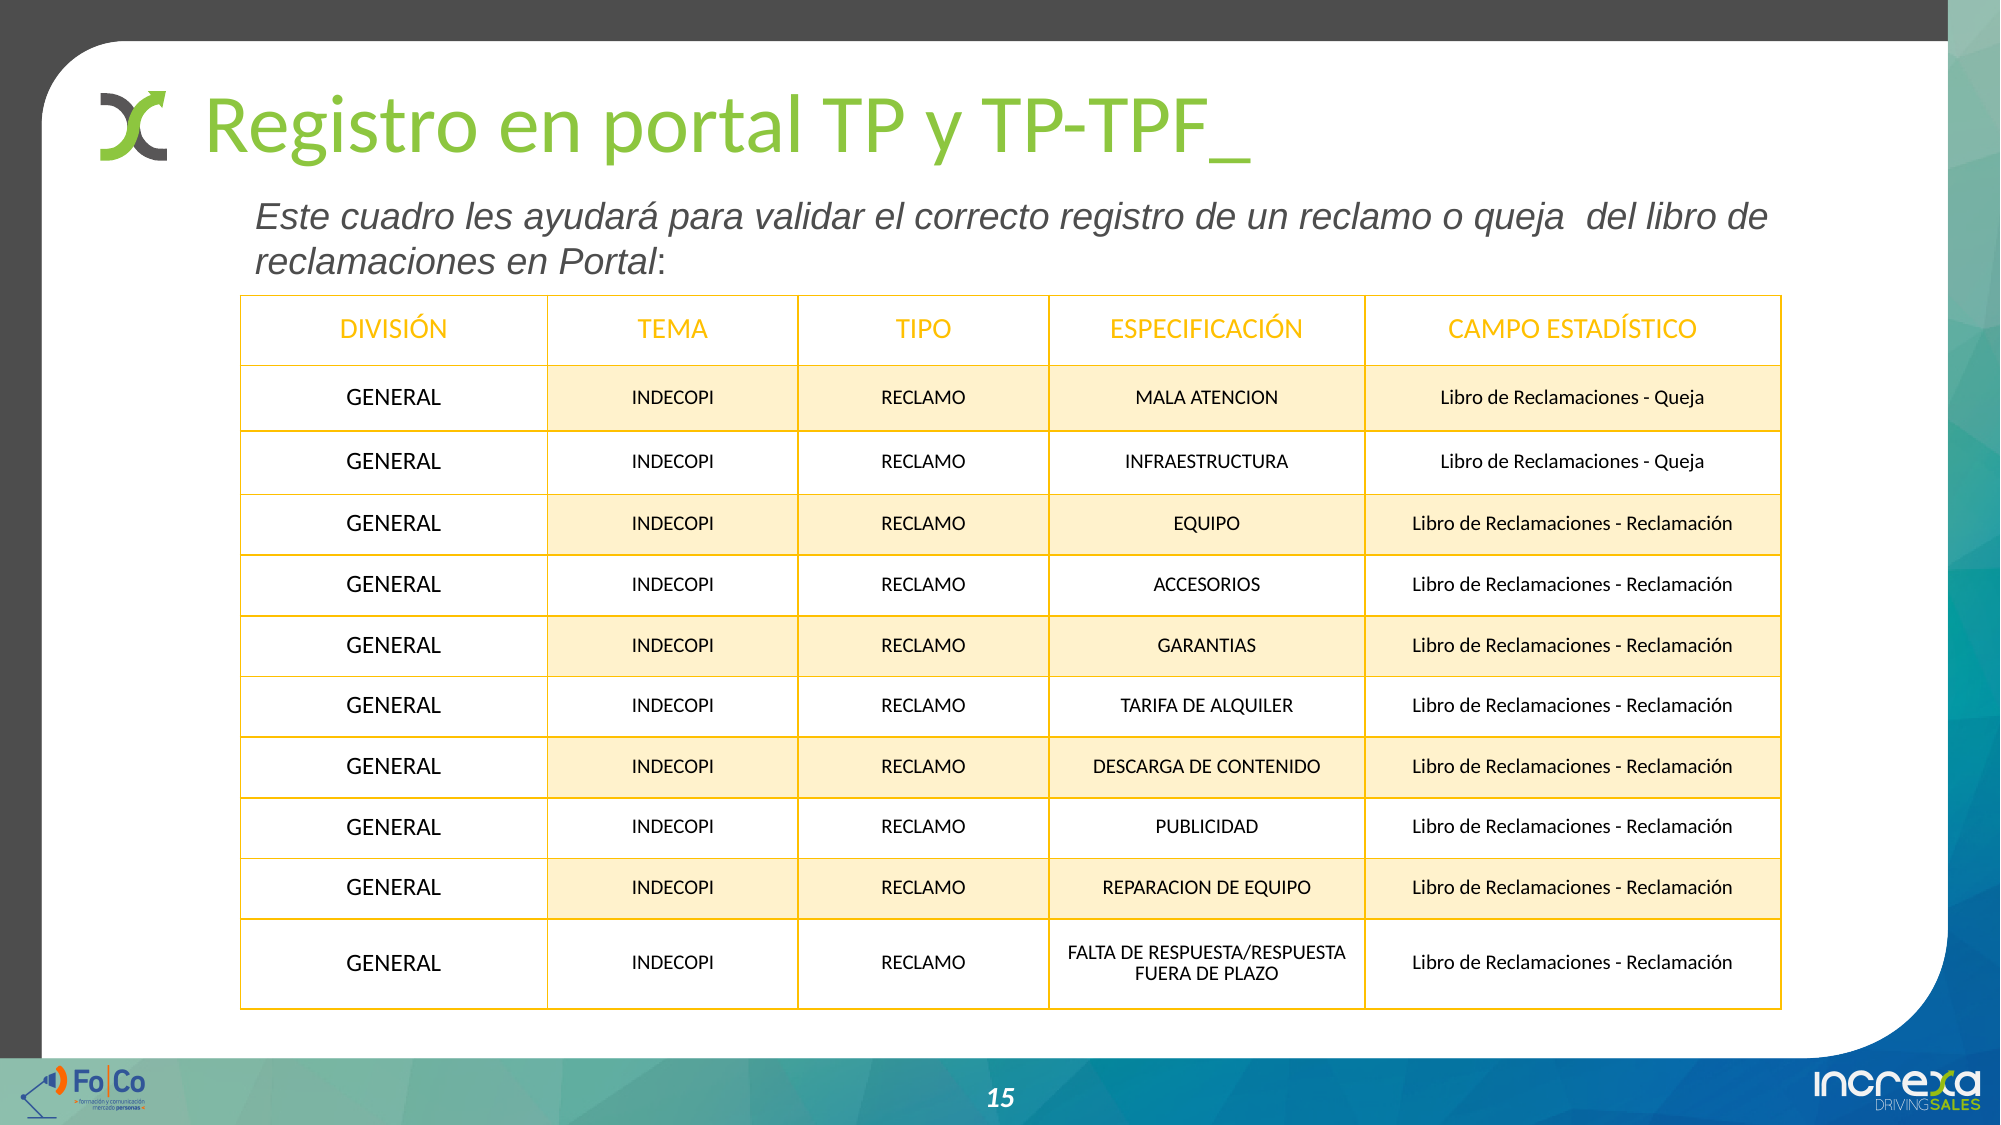

# Registro en portal TP y TP-TPF_
Este cuadro les ayudará para validar el correcto registro de un reclamo o queja  del libro de reclamaciones en Portal:
| DIVISIÓN | TEMA | TIPO | ESPECIFICACIÓN | CAMPO ESTADÍSTICO |
| --- | --- | --- | --- | --- |
| GENERAL | INDECOPI | RECLAMO | MALA ATENCION | Libro de Reclamaciones - Queja |
| GENERAL | INDECOPI | RECLAMO | INFRAESTRUCTURA | Libro de Reclamaciones - Queja |
| GENERAL | INDECOPI | RECLAMO | EQUIPO | Libro de Reclamaciones - Reclamación |
| GENERAL | INDECOPI | RECLAMO | ACCESORIOS | Libro de Reclamaciones - Reclamación |
| GENERAL | INDECOPI | RECLAMO | GARANTIAS | Libro de Reclamaciones - Reclamación |
| GENERAL | INDECOPI | RECLAMO | TARIFA DE ALQUILER | Libro de Reclamaciones - Reclamación |
| GENERAL | INDECOPI | RECLAMO | DESCARGA DE CONTENIDO | Libro de Reclamaciones - Reclamación |
| GENERAL | INDECOPI | RECLAMO | PUBLICIDAD | Libro de Reclamaciones - Reclamación |
| GENERAL | INDECOPI | RECLAMO | REPARACION DE EQUIPO | Libro de Reclamaciones - Reclamación |
| GENERAL | INDECOPI | RECLAMO | FALTA DE RESPUESTA/RESPUESTA FUERA DE PLAZO | Libro de Reclamaciones - Reclamación |
15